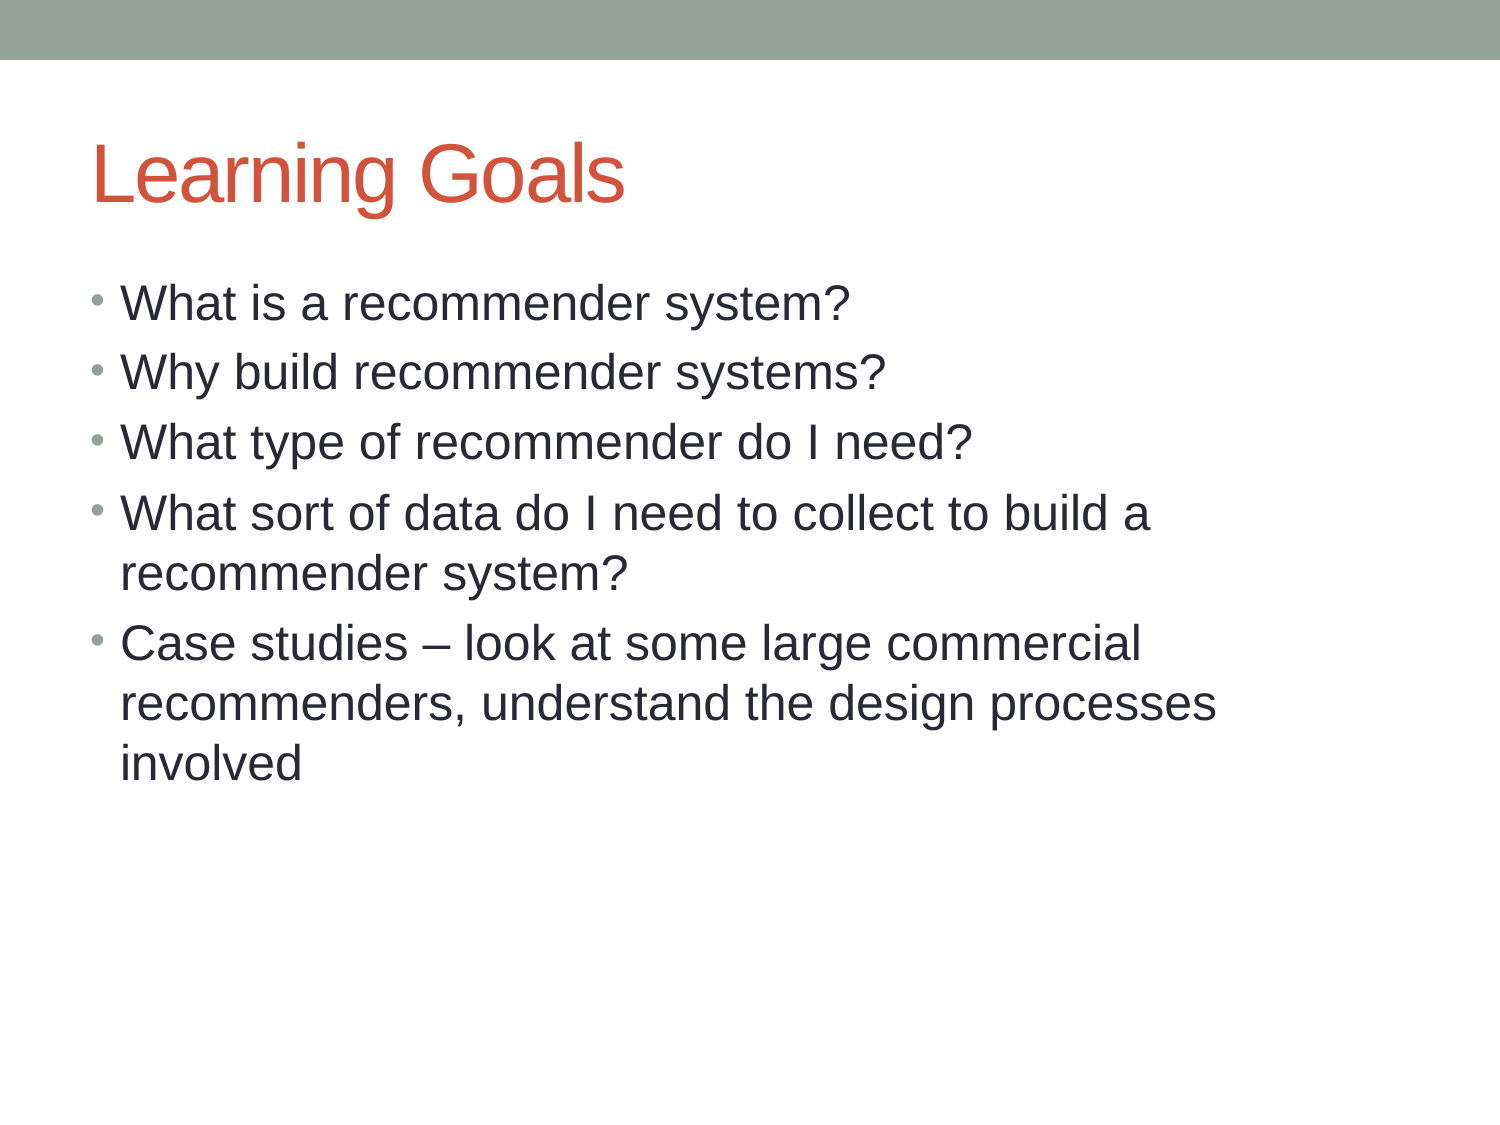

# Learning Goals
What is a recommender system?
Why build recommender systems?
What type of recommender do I need?
What sort of data do I need to collect to build a recommender system?
Case studies – look at some large commercial recommenders, understand the design processes involved